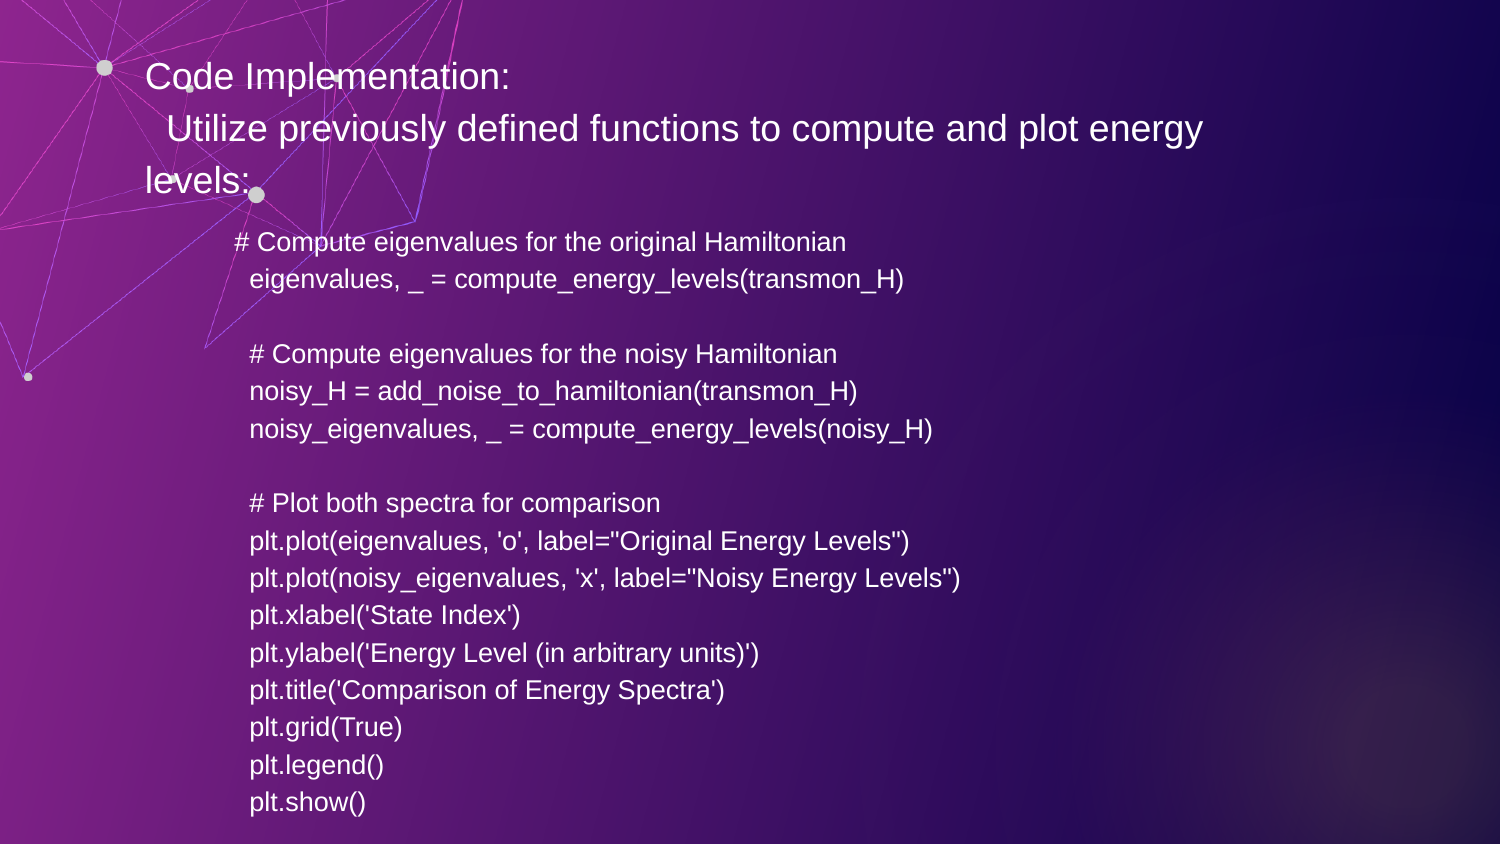

Code Implementation:
  Utilize previously defined functions to compute and plot energy levels:

  # Compute eigenvalues for the original Hamiltonian
    eigenvalues, _ = compute_energy_levels(transmon_H)

    # Compute eigenvalues for the noisy Hamiltonian
    noisy_H = add_noise_to_hamiltonian(transmon_H)
    noisy_eigenvalues, _ = compute_energy_levels(noisy_H)

    # Plot both spectra for comparison
    plt.plot(eigenvalues, 'o', label="Original Energy Levels")
    plt.plot(noisy_eigenvalues, 'x', label="Noisy Energy Levels")
    plt.xlabel('State Index')
    plt.ylabel('Energy Level (in arbitrary units)')
    plt.title('Comparison of Energy Spectra')
    plt.grid(True)
    plt.legend()
    plt.show()